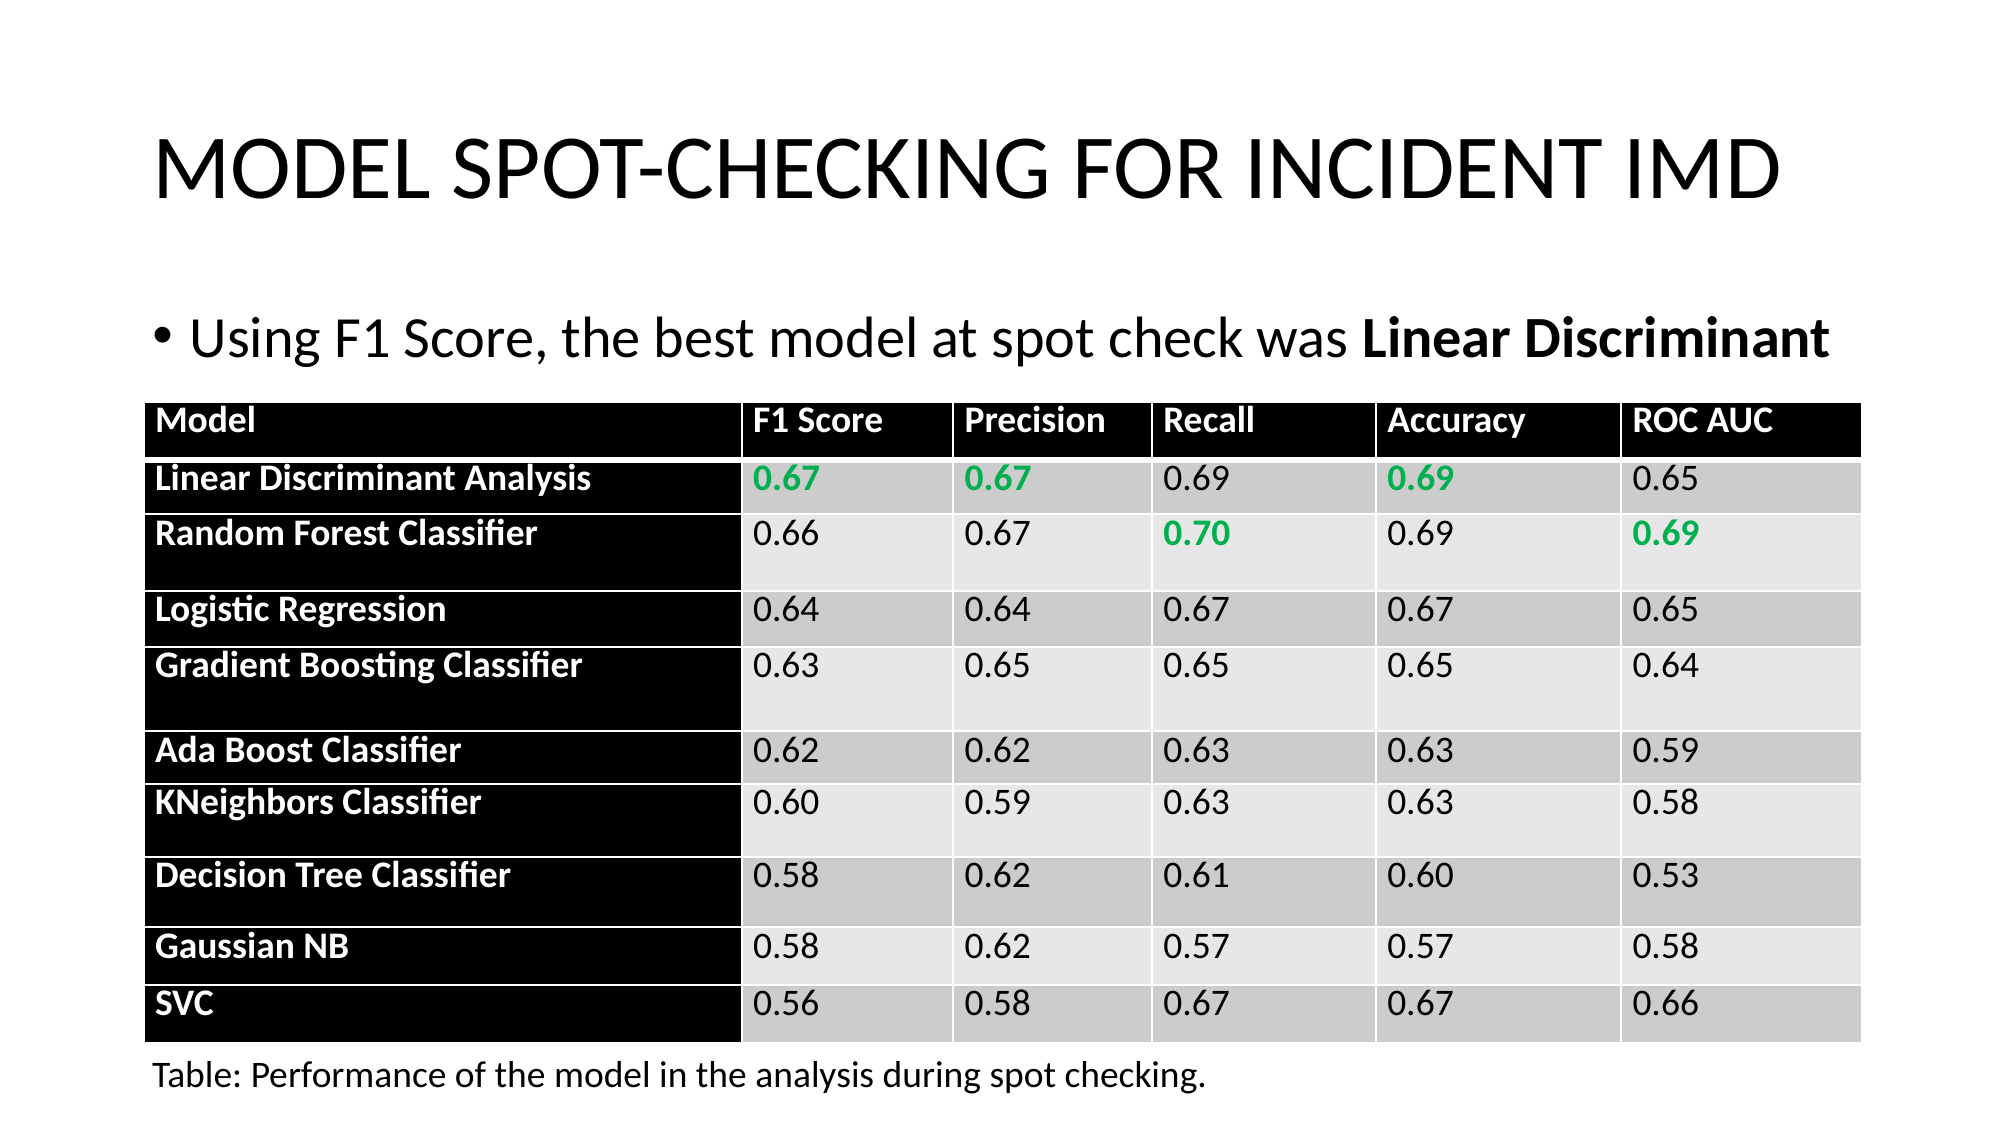

# MODEL SPOT-CHECKING FOR INCIDENT IMD
Using F1 Score, the best model at spot check was Linear Discriminant
| Model | F1 Score | Precision | Recall | Accuracy | ROC AUC |
| --- | --- | --- | --- | --- | --- |
| Linear Discriminant Analysis | 0.67 | 0.67 | 0.69 | 0.69 | 0.65 |
| Random Forest Classifier | 0.66 | 0.67 | 0.70 | 0.69 | 0.69 |
| Logistic Regression | 0.64 | 0.64 | 0.67 | 0.67 | 0.65 |
| Gradient Boosting Classifier | 0.63 | 0.65 | 0.65 | 0.65 | 0.64 |
| Ada Boost Classifier | 0.62 | 0.62 | 0.63 | 0.63 | 0.59 |
| KNeighbors Classifier | 0.60 | 0.59 | 0.63 | 0.63 | 0.58 |
| Decision Tree Classifier | 0.58 | 0.62 | 0.61 | 0.60 | 0.53 |
| Gaussian NB | 0.58 | 0.62 | 0.57 | 0.57 | 0.58 |
| SVC | 0.56 | 0.58 | 0.67 | 0.67 | 0.66 |
Table: Performance of the model in the analysis during spot checking.